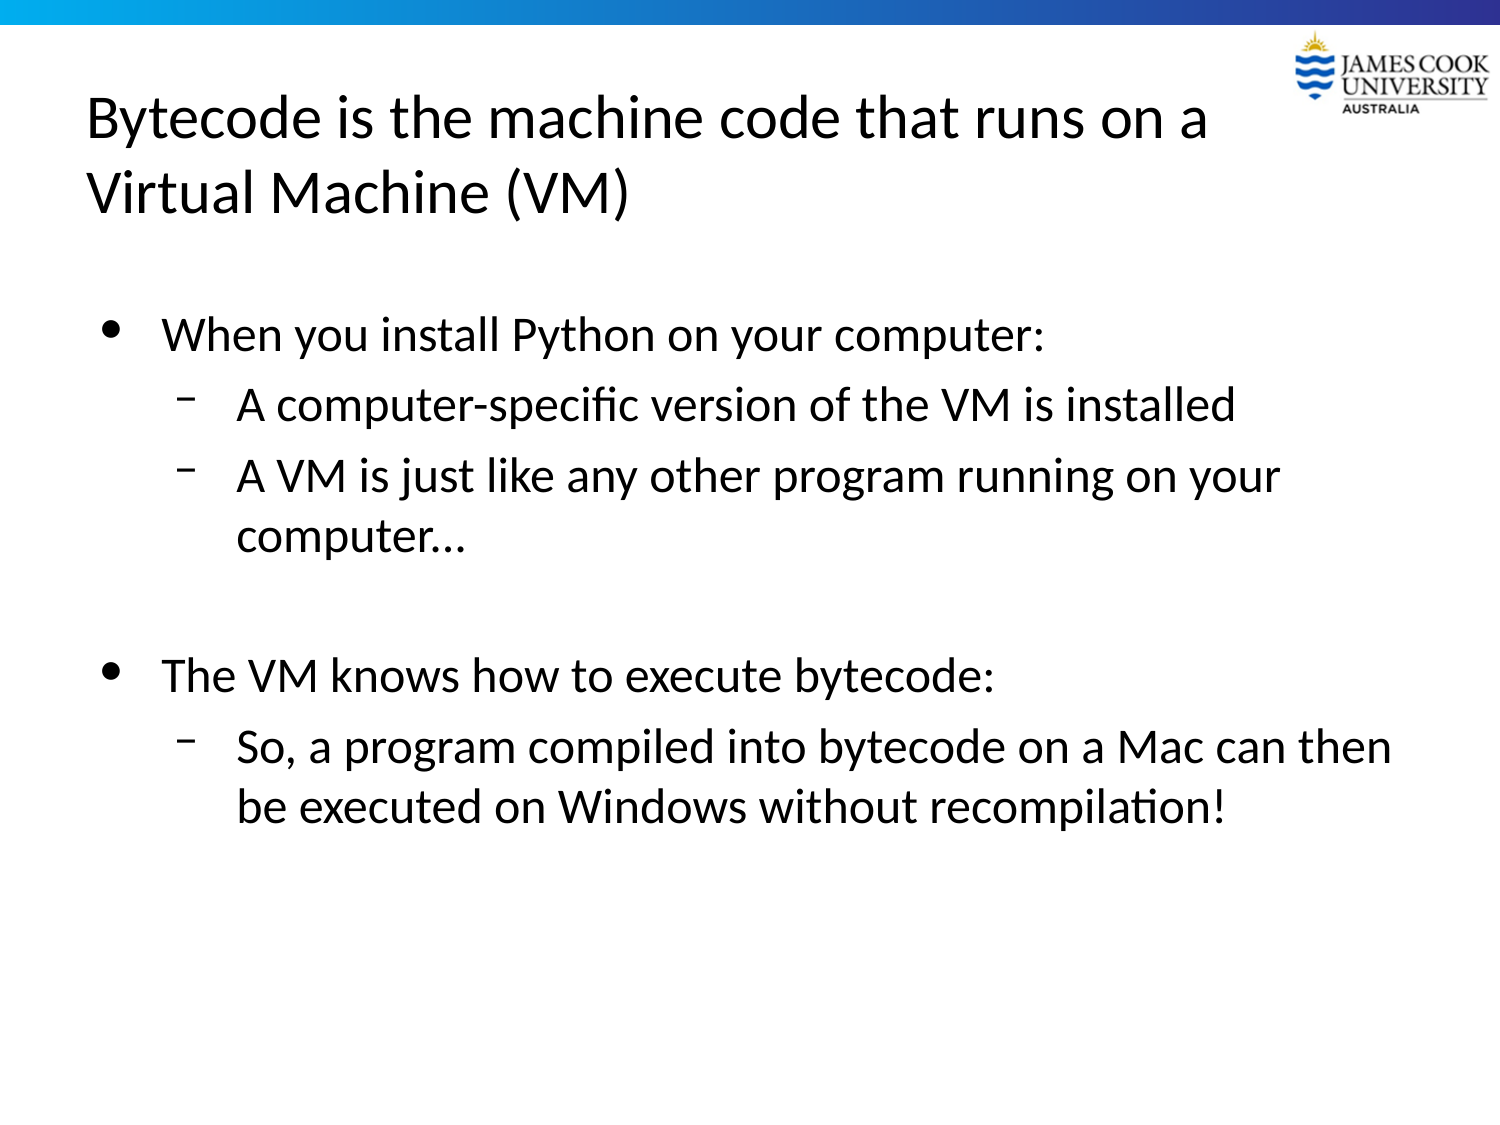

# Bytecode is the machine code that runs on a Virtual Machine (VM)
When you install Python on your computer:
A computer-specific version of the VM is installed
A VM is just like any other program running on your computer...

The VM knows how to execute bytecode:
So, a program compiled into bytecode on a Mac can then be executed on Windows without recompilation!